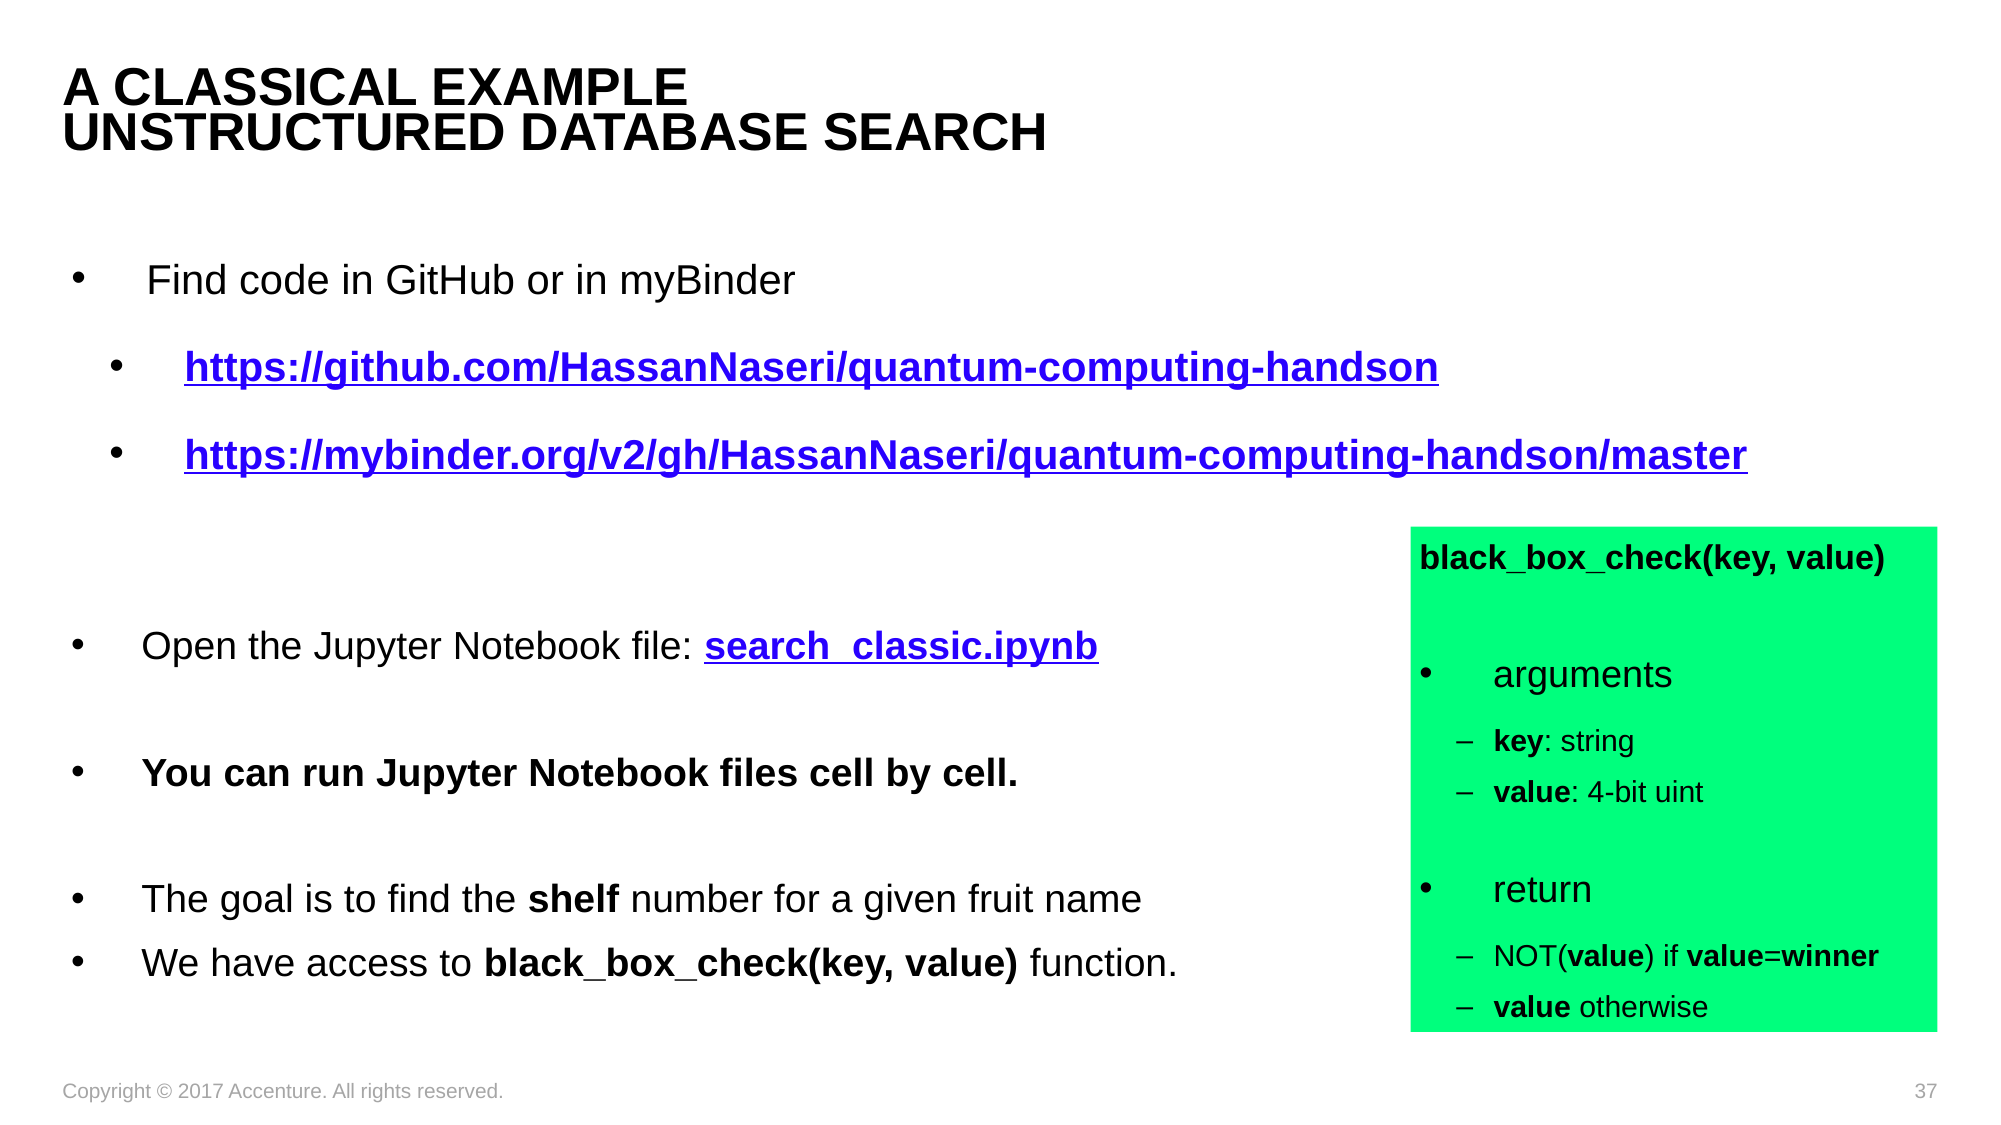

# A Classical Example UNSTRUCTURED DATABASE SEARCH
Find code in GitHub or in myBinder
https://github.com/HassanNaseri/quantum-computing-handson
https://mybinder.org/v2/gh/HassanNaseri/quantum-computing-handson/master
black_box_check(key, value)

arguments
key: string
value: 4-bit uint

return
NOT(value) if value=winner
value otherwise

Open the Jupyter Notebook file: search_classic.ipynb

You can run Jupyter Notebook files cell by cell.

The goal is to find the shelf number for a given fruit name
We have access to black_box_check(key, value) function.
Copyright © 2017 Accenture. All rights reserved.
37